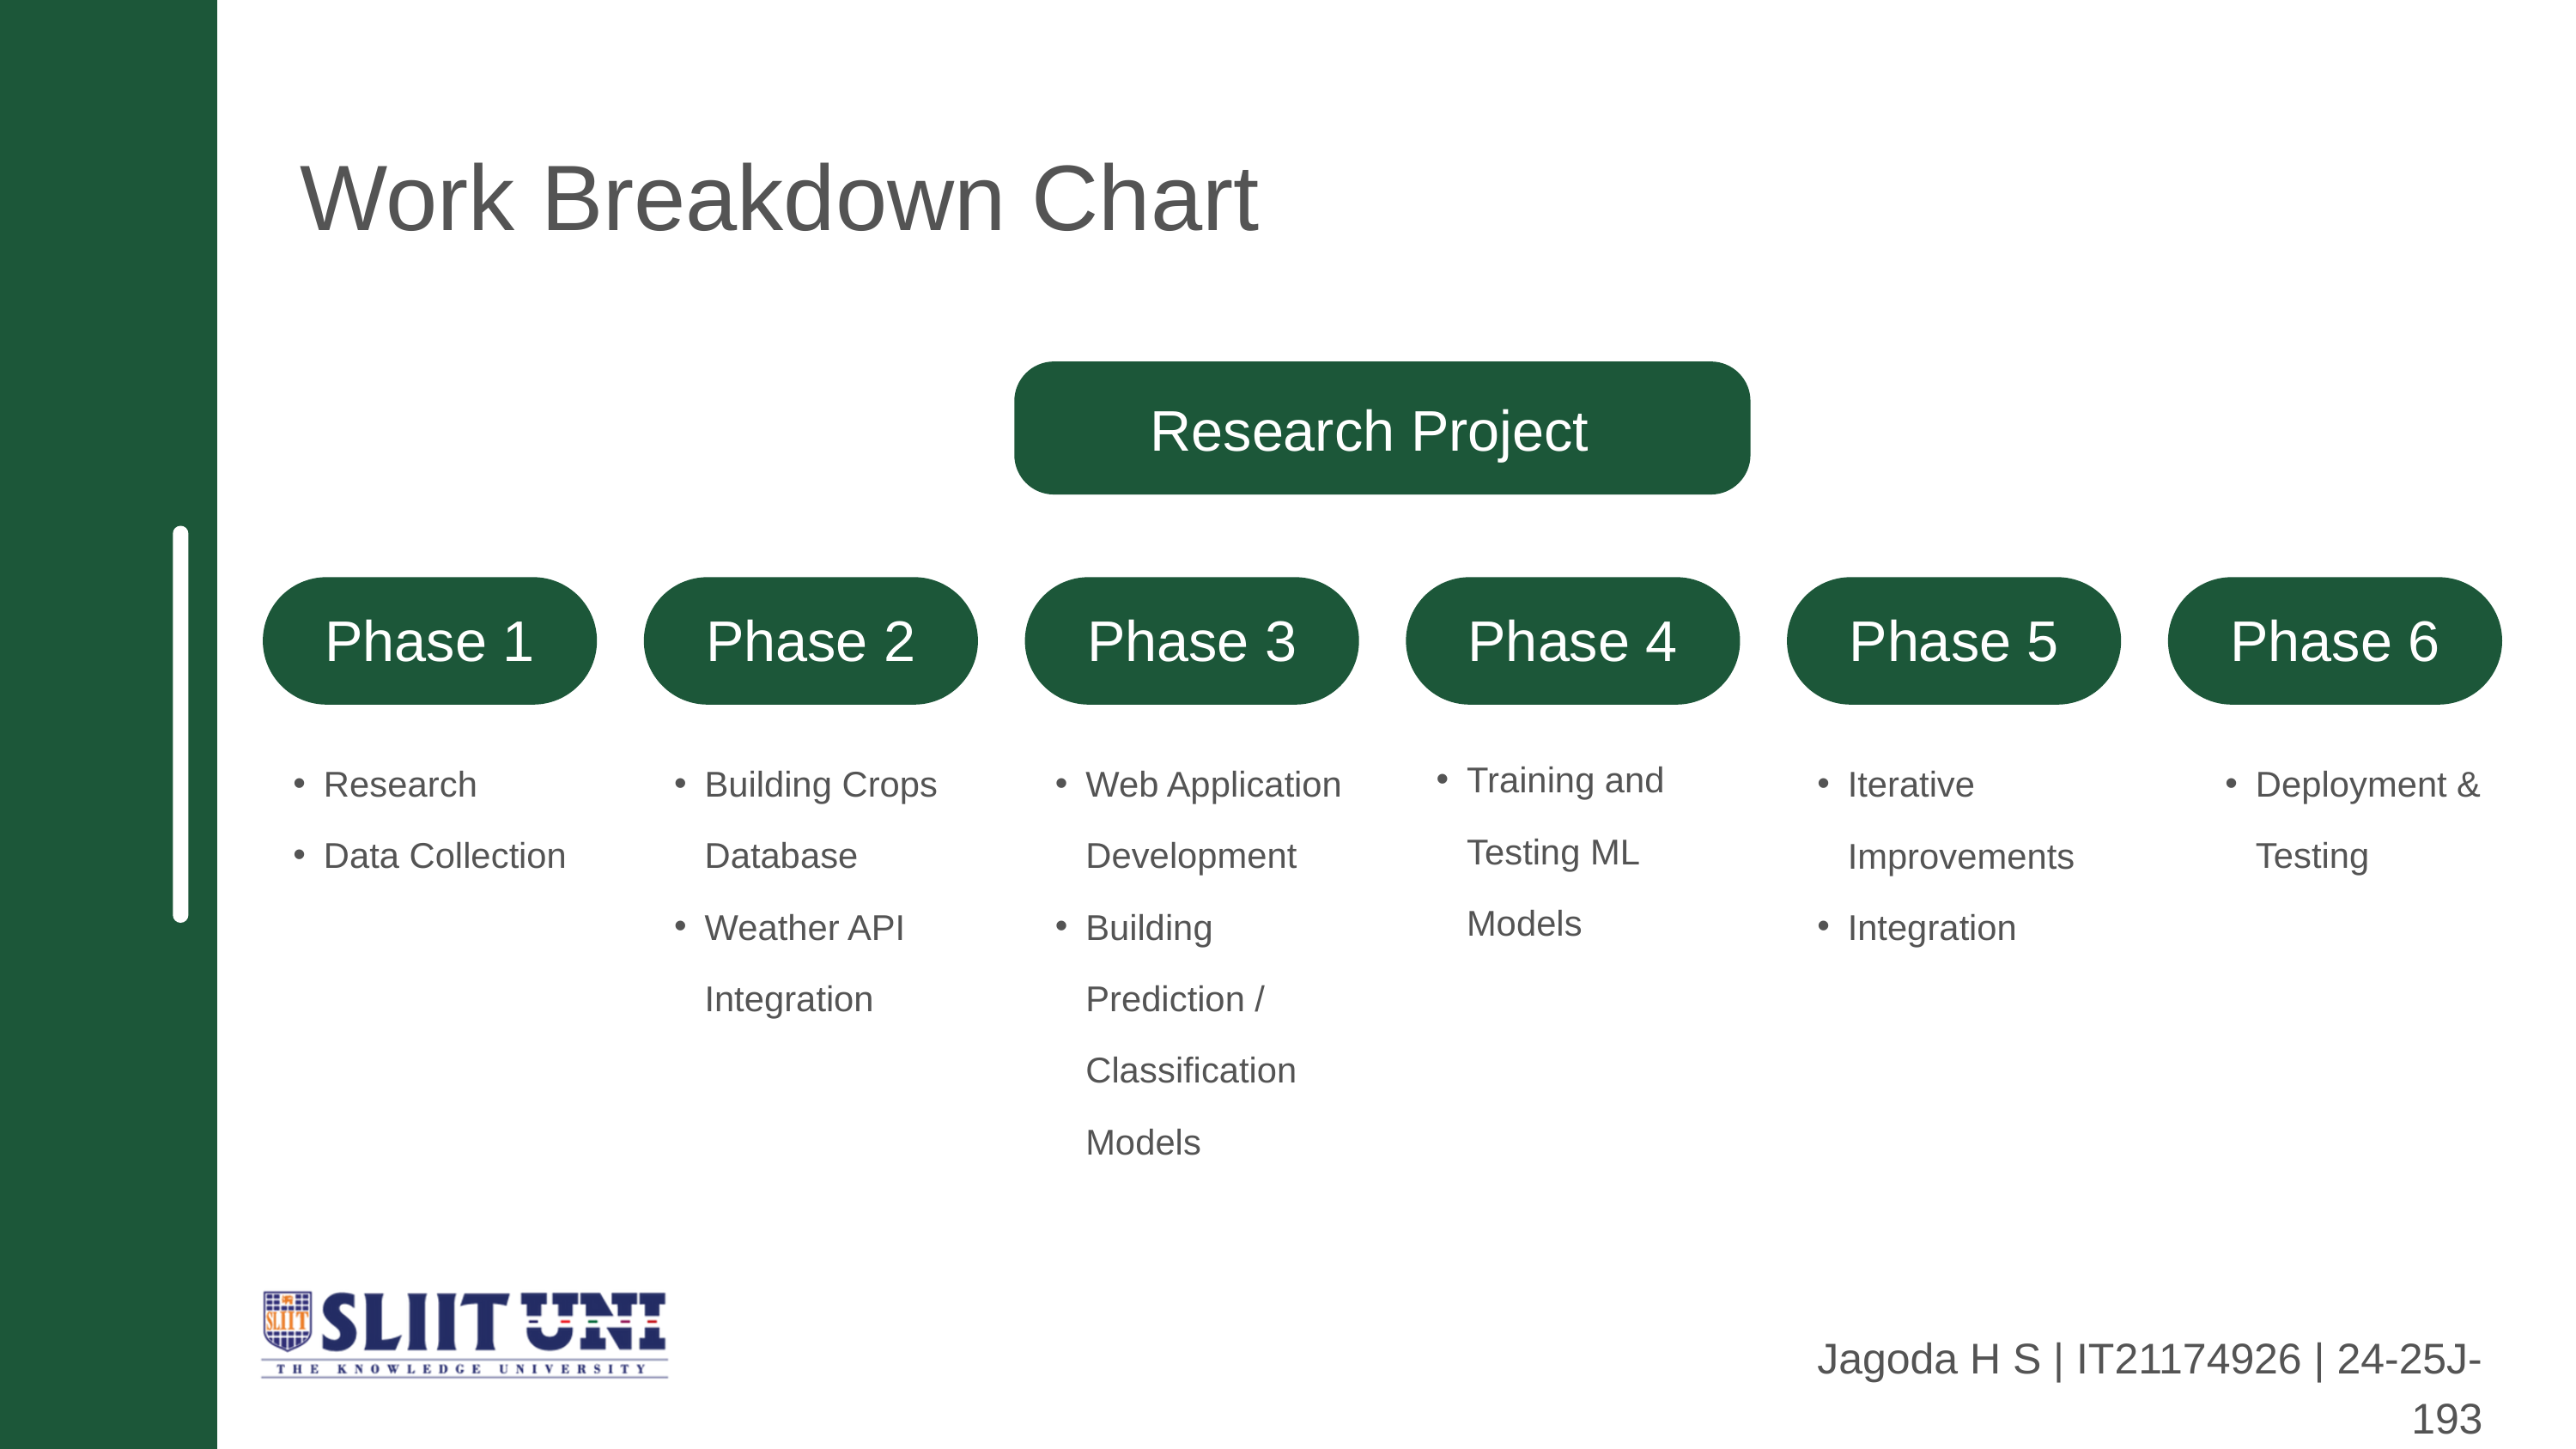

Work Breakdown Chart

Research Project

Phase 1
Phase 2
Phase 3
Phase 4
Phase 5
Phase 6
Training and Testing ML Models
Research
Data Collection
Building Crops Database
Weather API Integration
Web Application Development
Building Prediction / Classification Models
Iterative Improvements
Integration
Deployment & Testing

Jagoda H S | IT21174926 | 24-25J-193